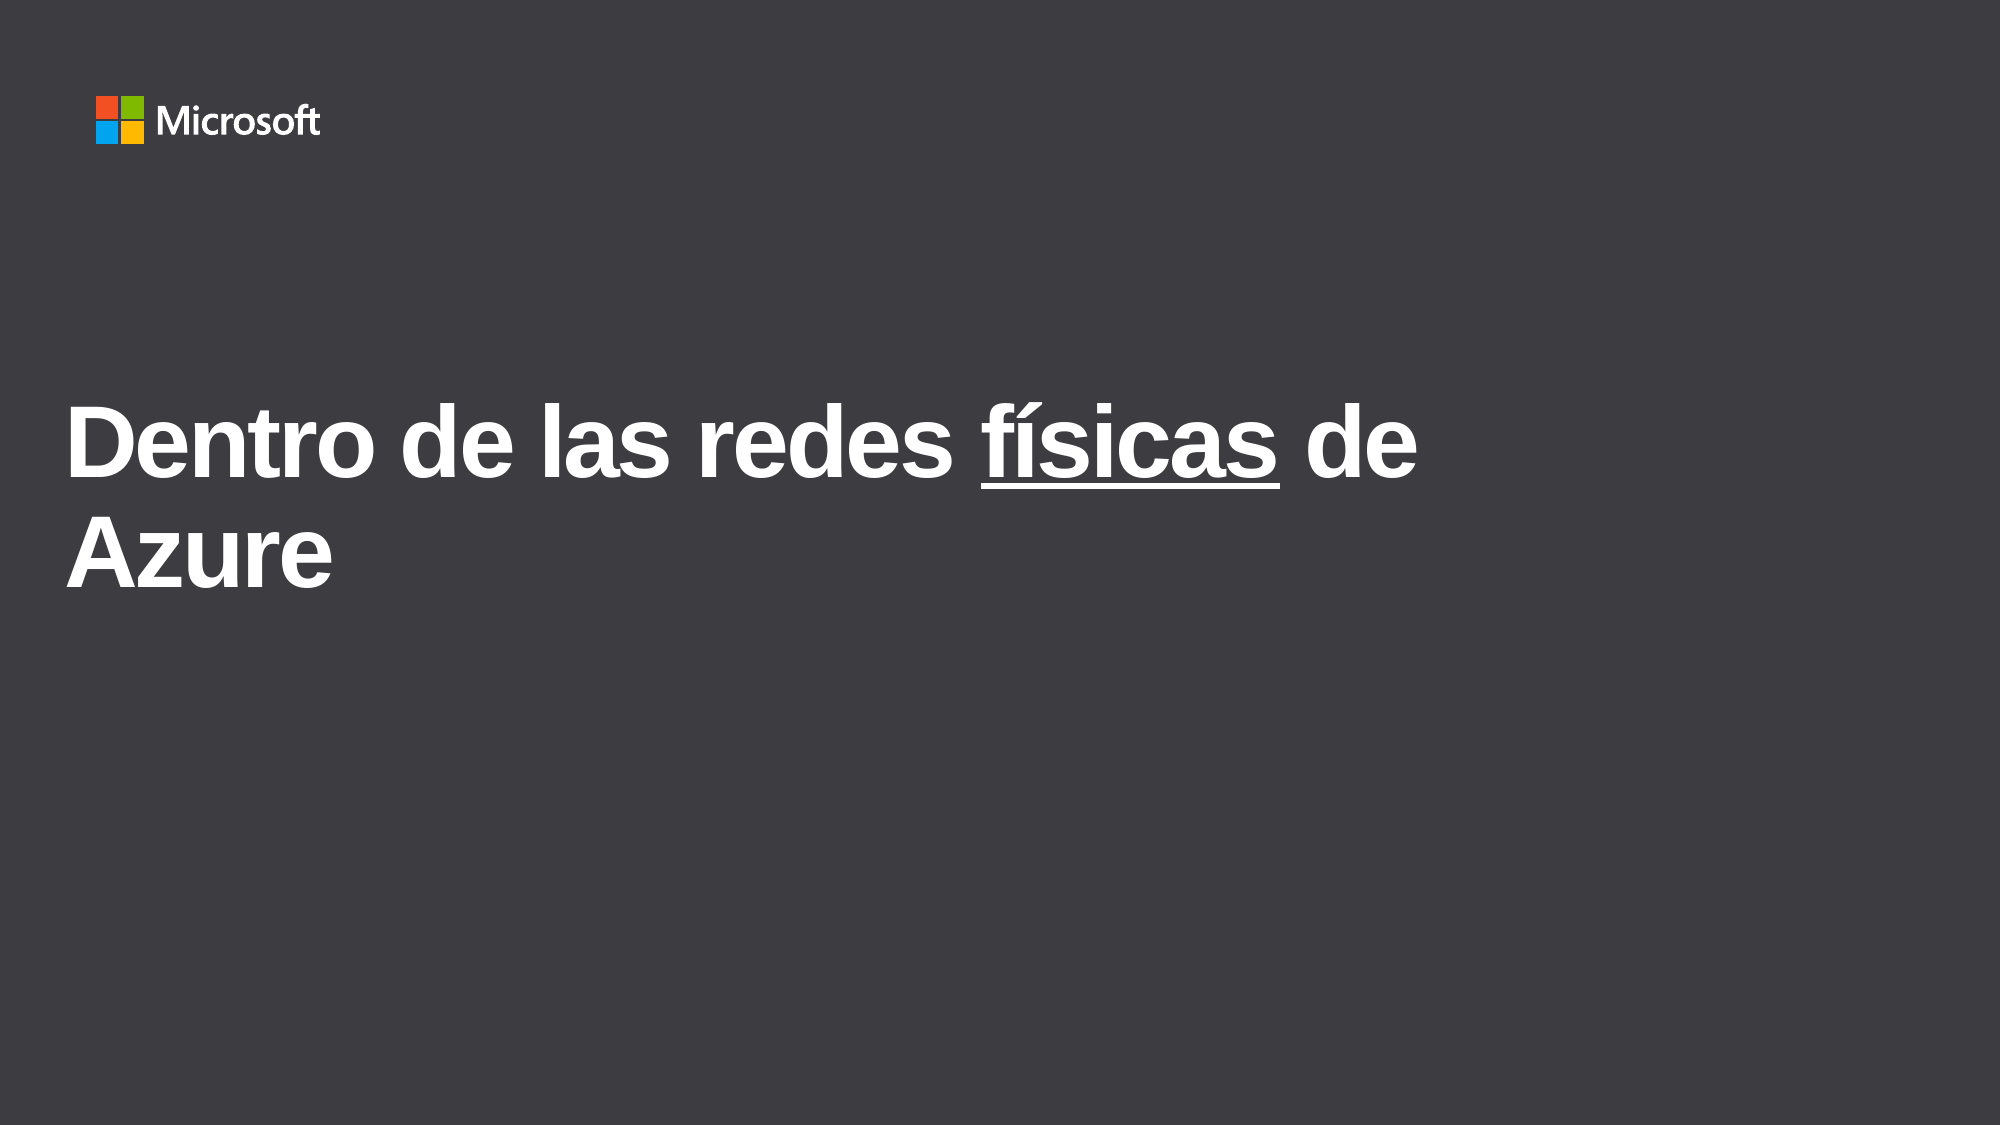

# Dentro de las redes físicas de Azure